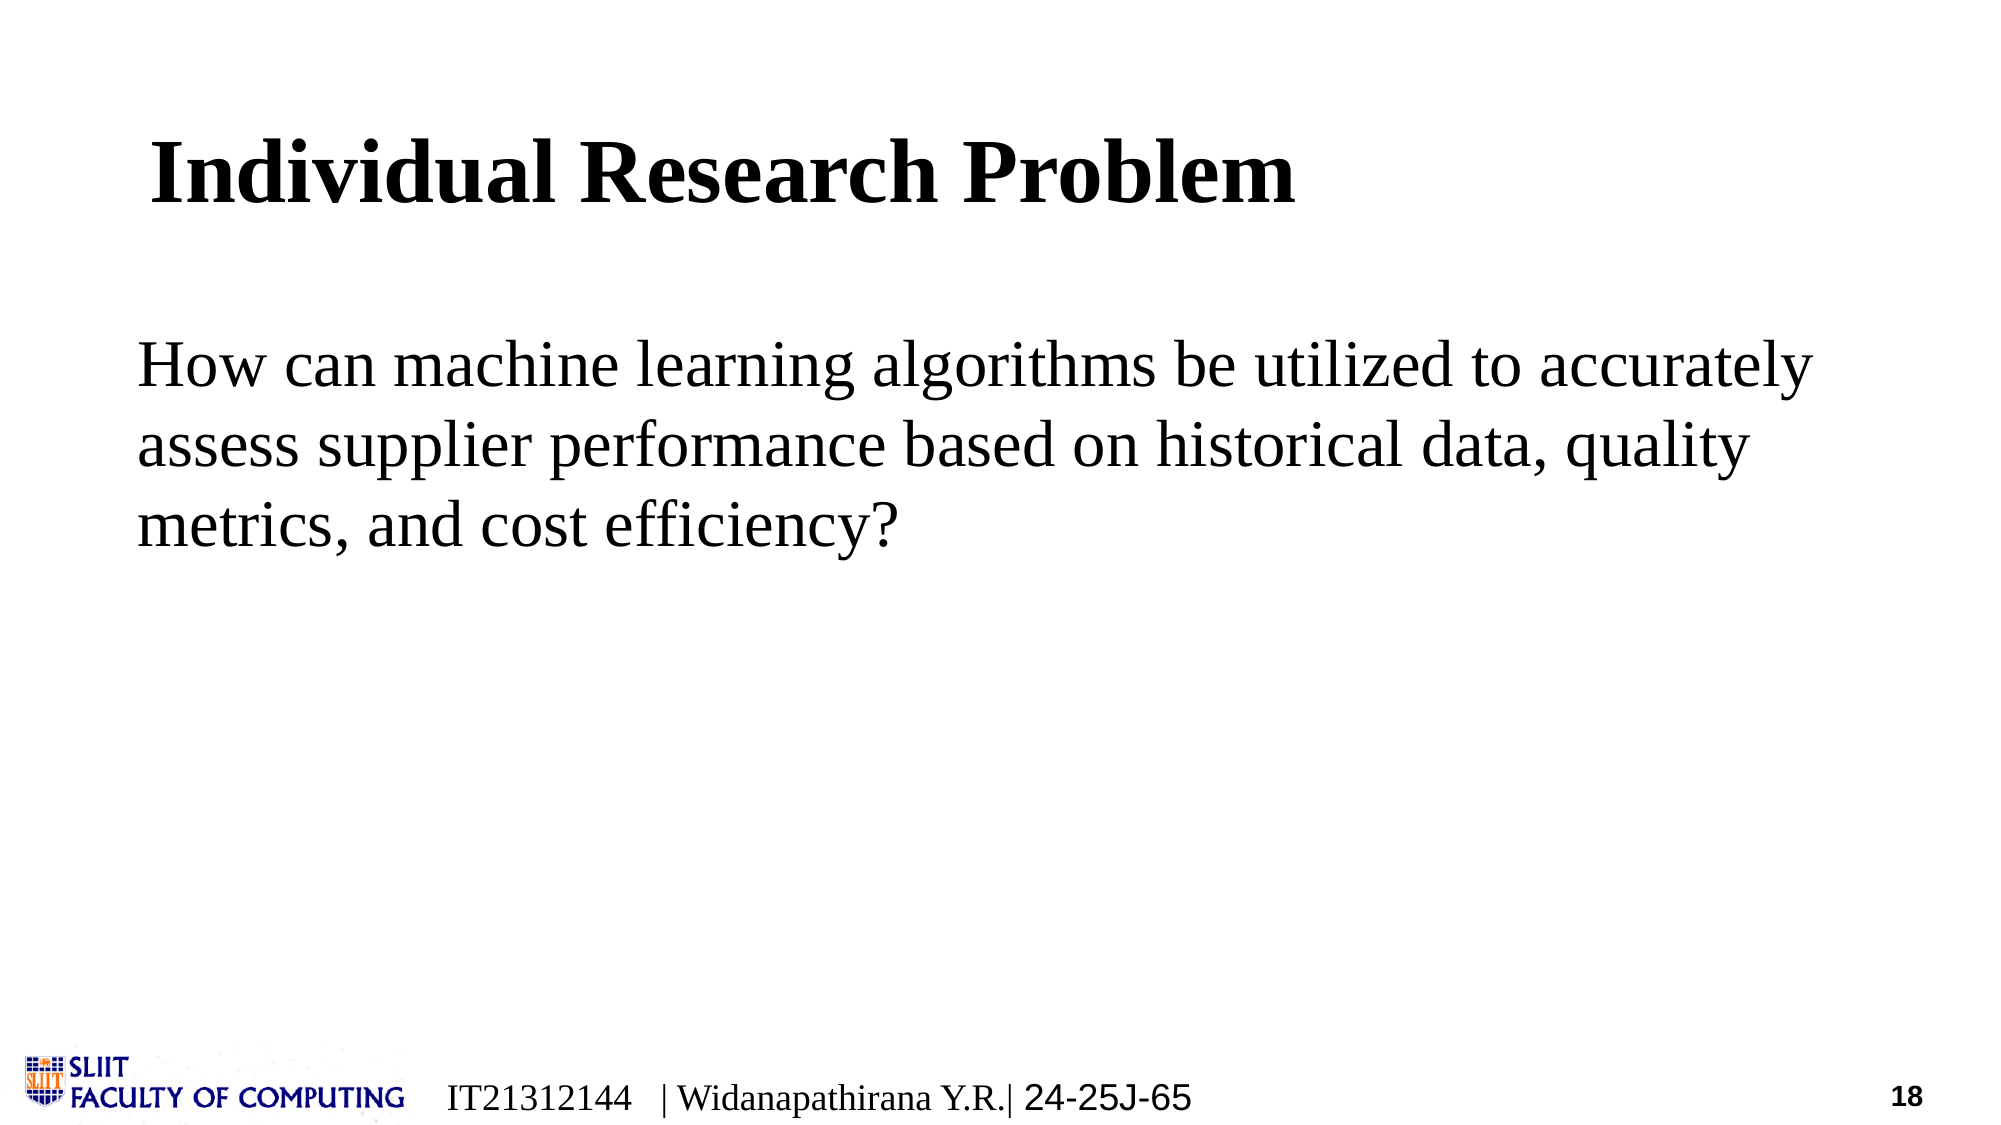

# Individual Research Problem
How can machine learning algorithms be utilized to accurately assess supplier performance based on historical data, quality metrics, and cost efficiency?
IT21312144   | Widanapathirana Y.R.| 24-25J-65